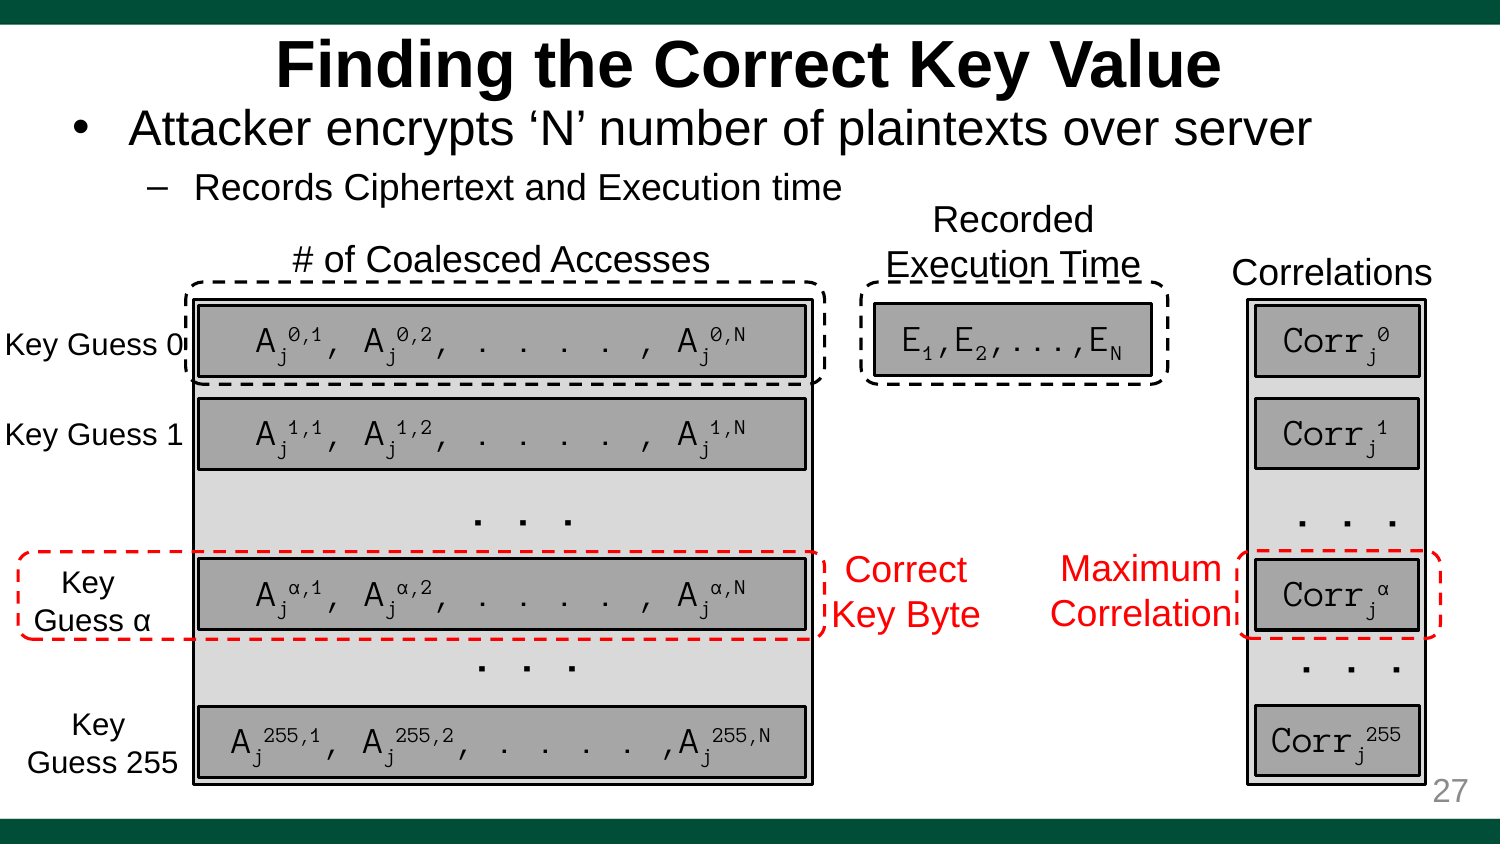

# Finding the Correct Key Value

Attacker encrypts ‘N’ number of plaintexts over server
Records Ciphertext and Execution time

Recorded
Execution Time

# of Coalesced Accesses
Correlations

E1,E2,...,EN
Corrj0
Aj0,1, Aj0,2, . . . . , Aj0,N
Key Guess 0
Aj1,1, Aj1,2, . . . . , Aj1,N
Corrj1
Key Guess 1
.
.
.
.
.
.

Maximum
Correlation
Correct
Key Byte
Key
Guess α
Ajα,1, Ajα,2, . . . . , Ajα,N
Corrjα
.
.
.
.
.
.
Key
Guess 255
Corrj255
Aj255,1, Aj255,2, . . . . ,Aj255,N
27